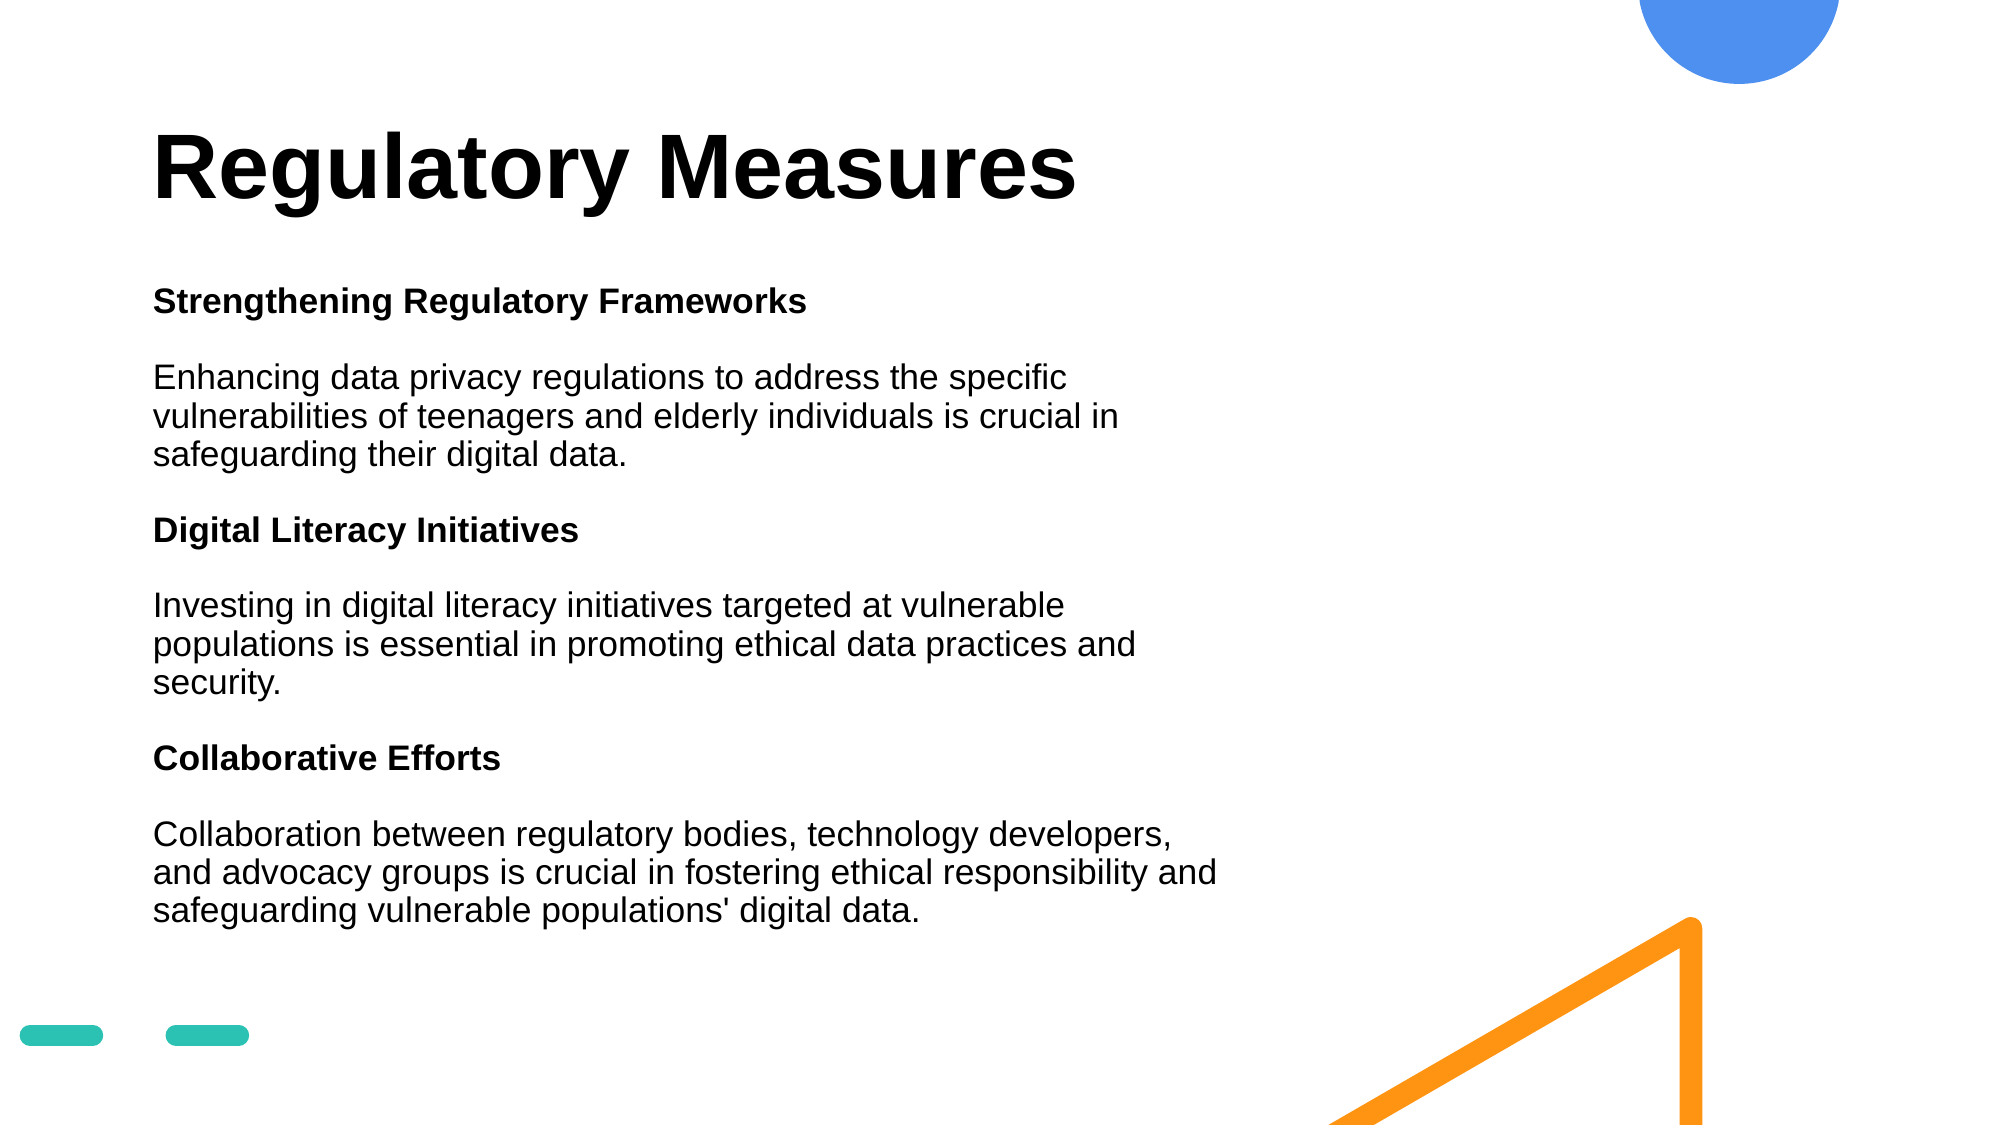

# Regulatory Measures
Strengthening Regulatory Frameworks
Enhancing data privacy regulations to address the specific vulnerabilities of teenagers and elderly individuals is crucial in safeguarding their digital data.
Digital Literacy Initiatives
Investing in digital literacy initiatives targeted at vulnerable populations is essential in promoting ethical data practices and security.
Collaborative Efforts
Collaboration between regulatory bodies, technology developers, and advocacy groups is crucial in fostering ethical responsibility and safeguarding vulnerable populations' digital data.